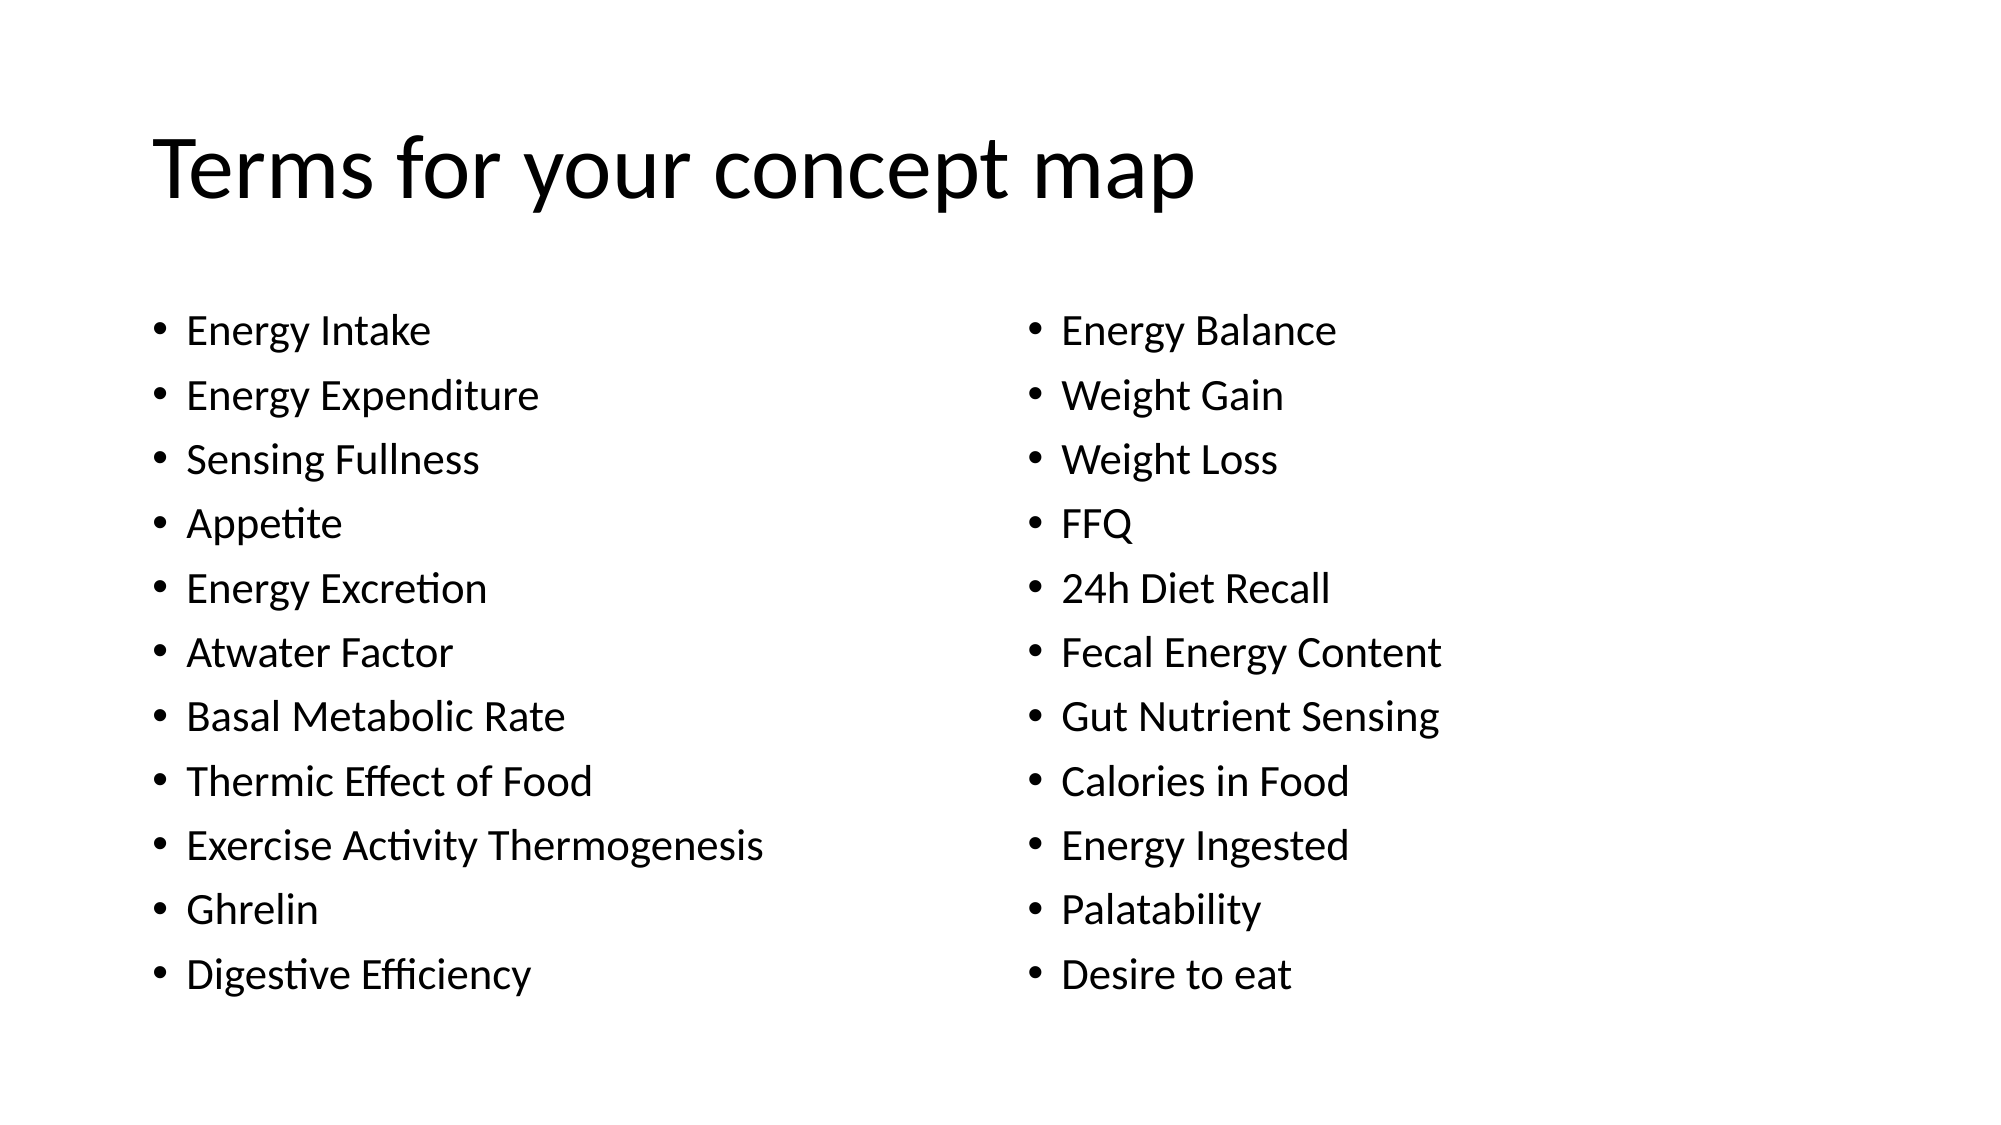

# Terms for your concept map
Energy Intake
Energy Expenditure
Sensing Fullness
Appetite
Energy Excretion
Atwater Factor
Basal Metabolic Rate
Thermic Effect of Food
Exercise Activity Thermogenesis
Ghrelin
Digestive Efficiency
Energy Balance
Weight Gain
Weight Loss
FFQ
24h Diet Recall
Fecal Energy Content
Gut Nutrient Sensing
Calories in Food
Energy Ingested
Palatability
Desire to eat